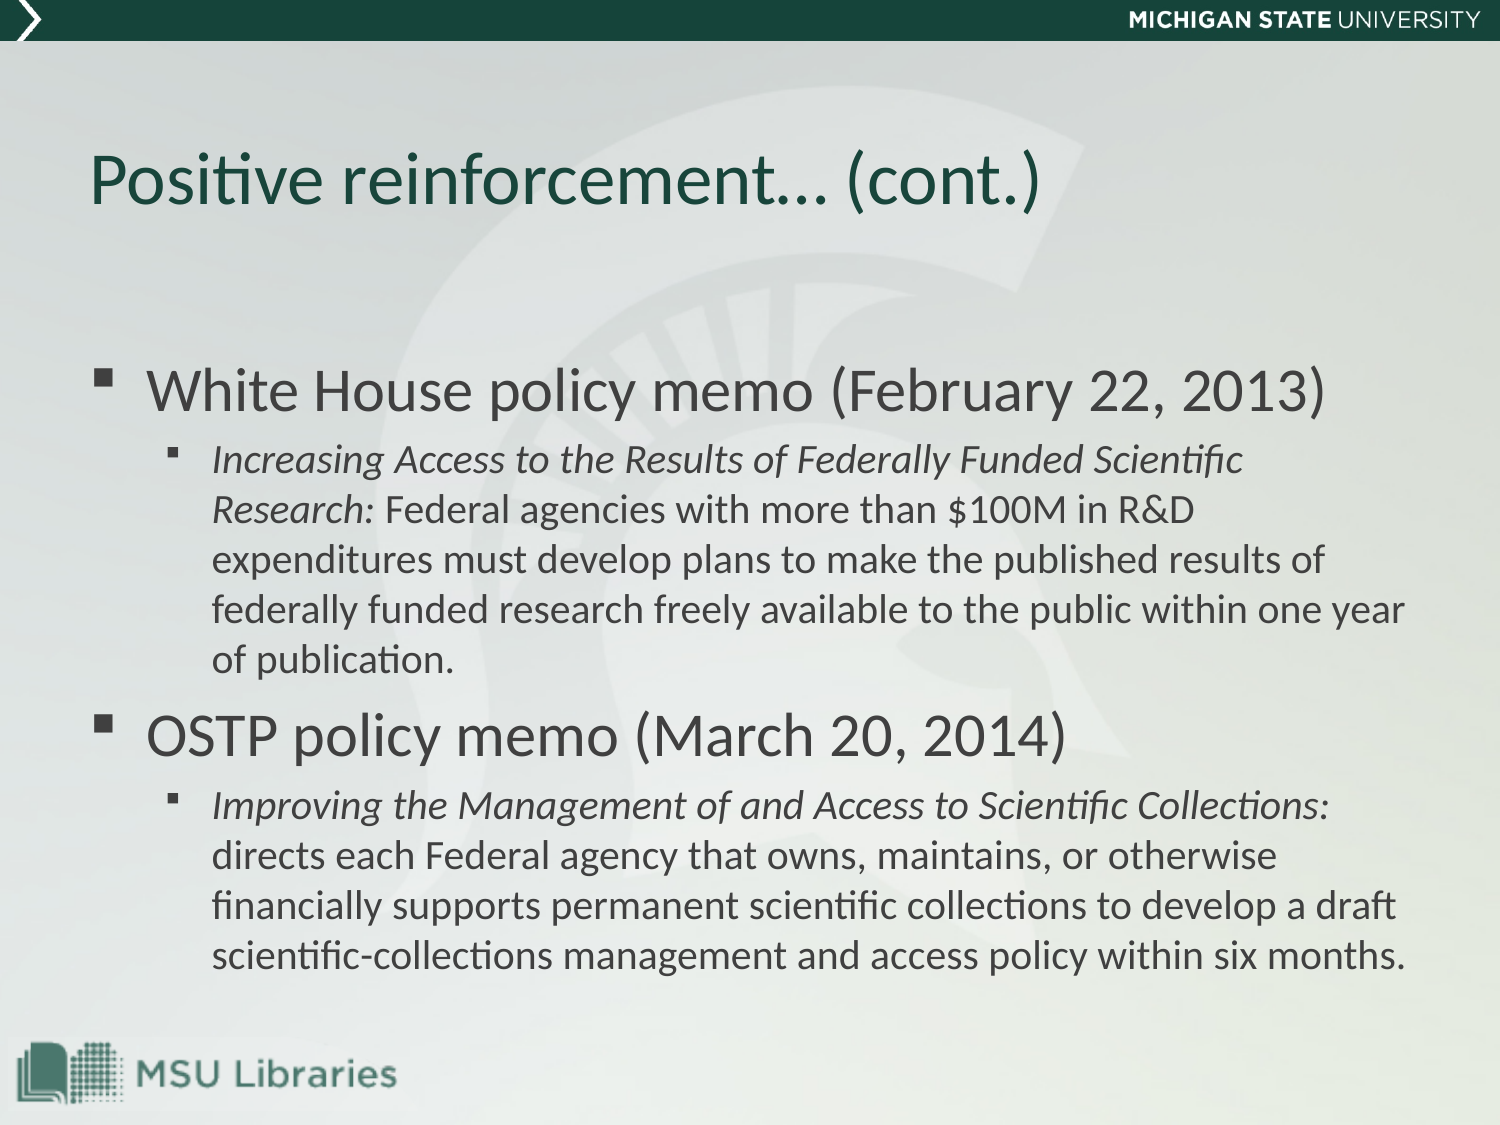

# Positive reinforcement… (cont.)

White House policy memo (February 22, 2013)
Increasing Access to the Results of Federally Funded Scientific Research: Federal agencies with more than $100M in R&D expenditures must develop plans to make the published results of federally funded research freely available to the public within one year of publication.
OSTP policy memo (March 20, 2014)
Improving the Management of and Access to Scientific Collections: directs each Federal agency that owns, maintains, or otherwise financially supports permanent scientific collections to develop a draft scientific-collections management and access policy within six months.